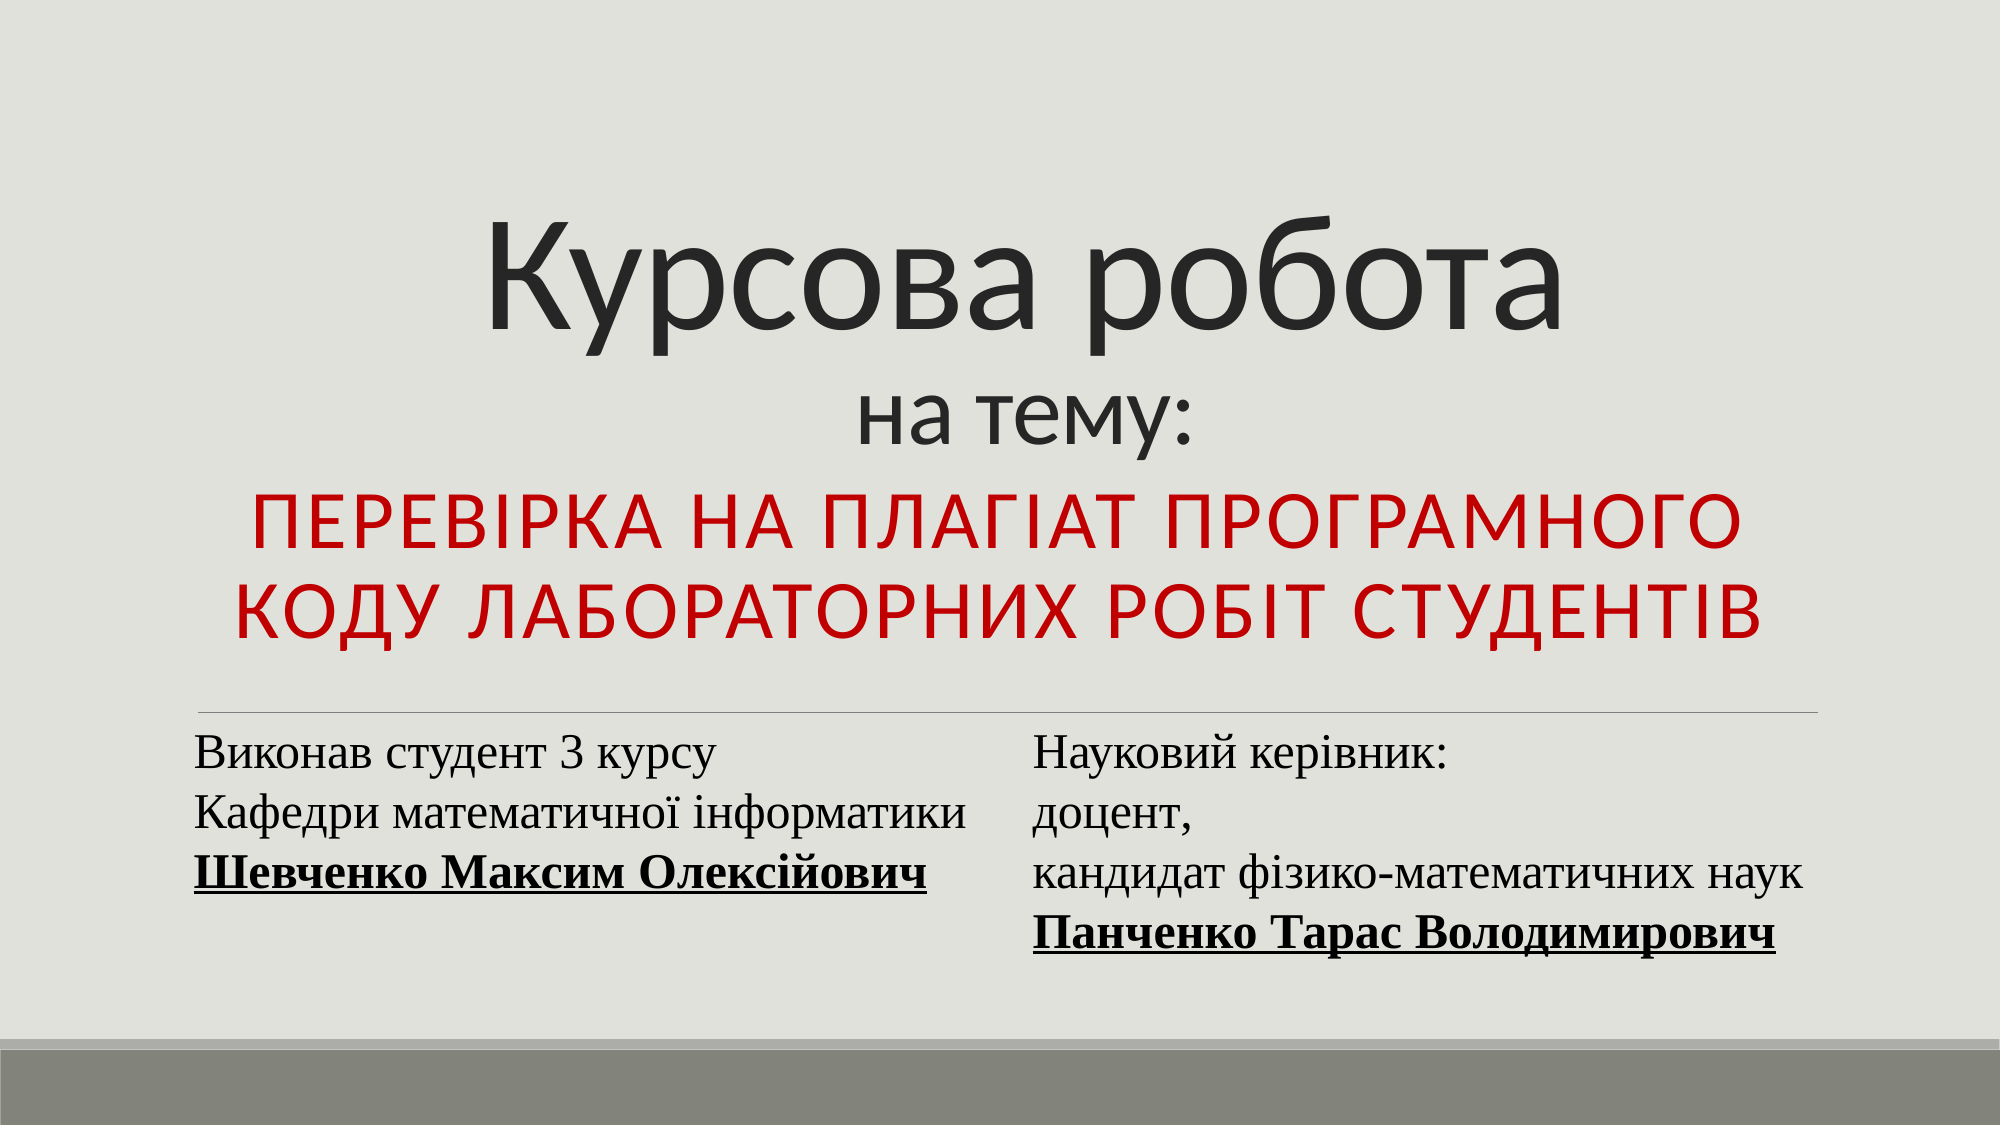

# Курсова робота на тему:
ПЕРЕВІРКА НА ПЛАГІАТ ПРОГРАМНОГО КОДУ ЛАБОРАТОРНИХ РОБІТ СТУДЕНТІВ
Науковий керівник:
доцент,
кандидат фізико-математичних наук
Панченко Тарас Володимирович
Виконав студент 3 курсу
Кафедри математичної інформатики
Шевченко Максим Олексійович